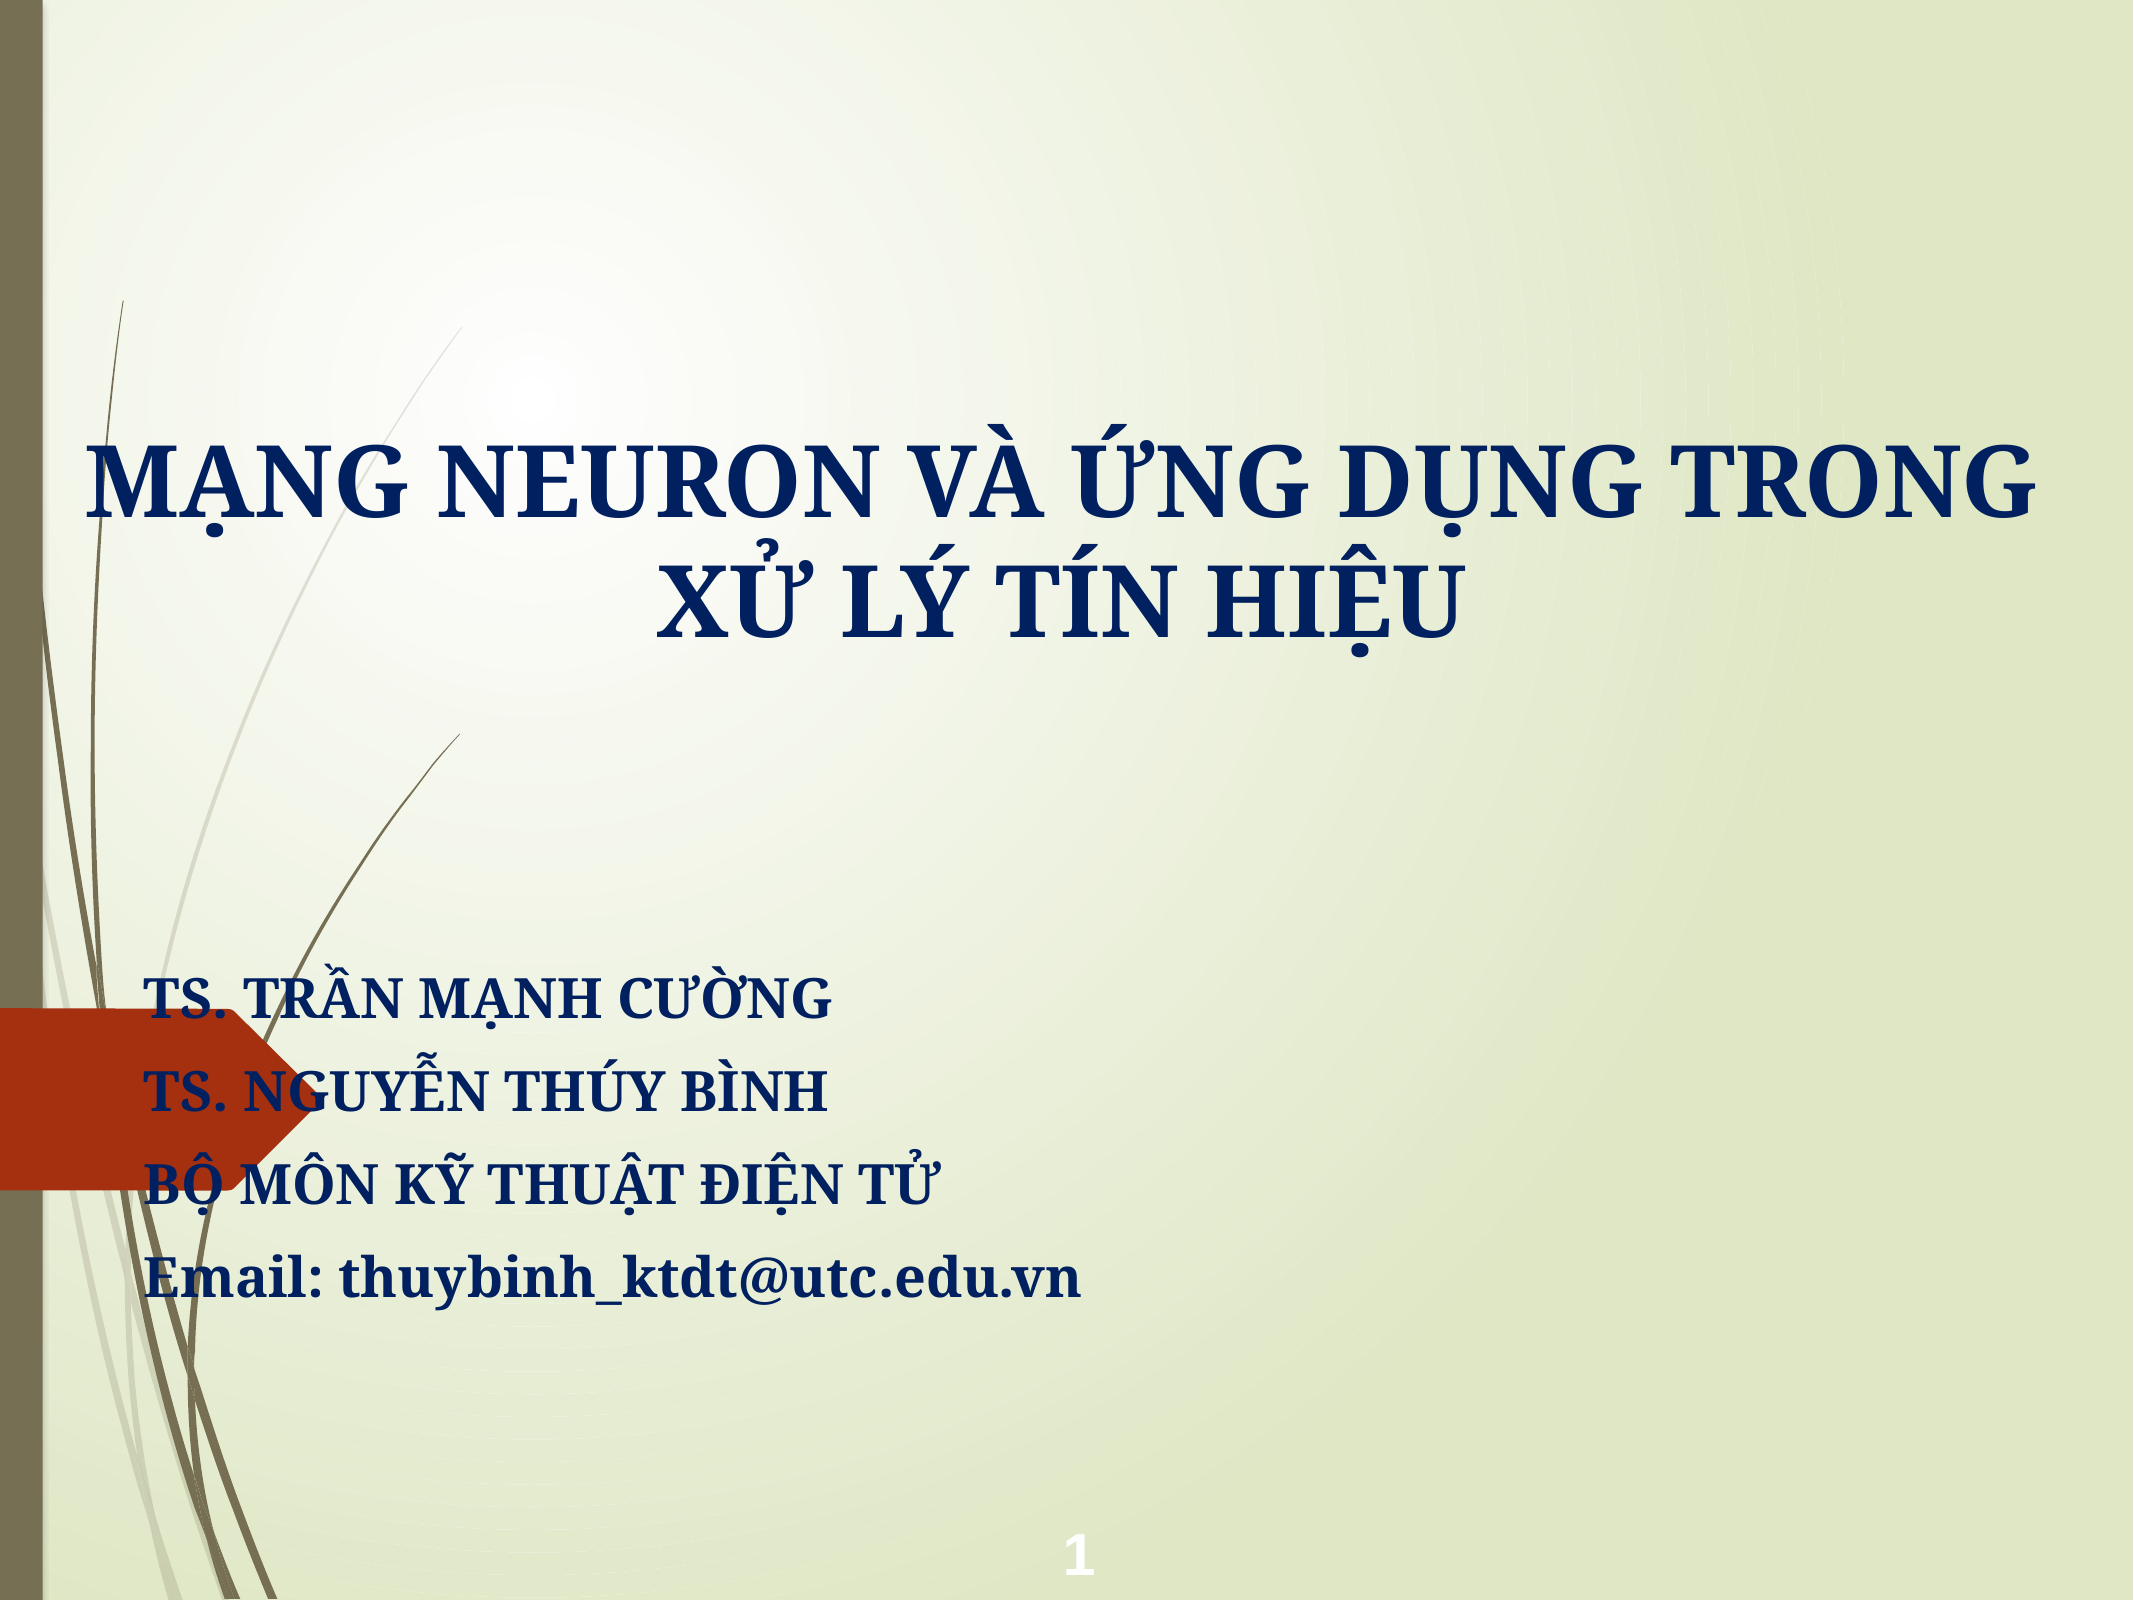

MẠNG NEURON VÀ ỨNG DỤNG TRONG XỬ LÝ TÍN HIỆU

				TS. TRẦN MẠNH CƯỜNG
				TS. NGUYỄN THÚY BÌNH
				BỘ MÔN KỸ THUẬT ĐIỆN TỬ
				Email: thuybinh_ktdt@utc.edu.vn

1